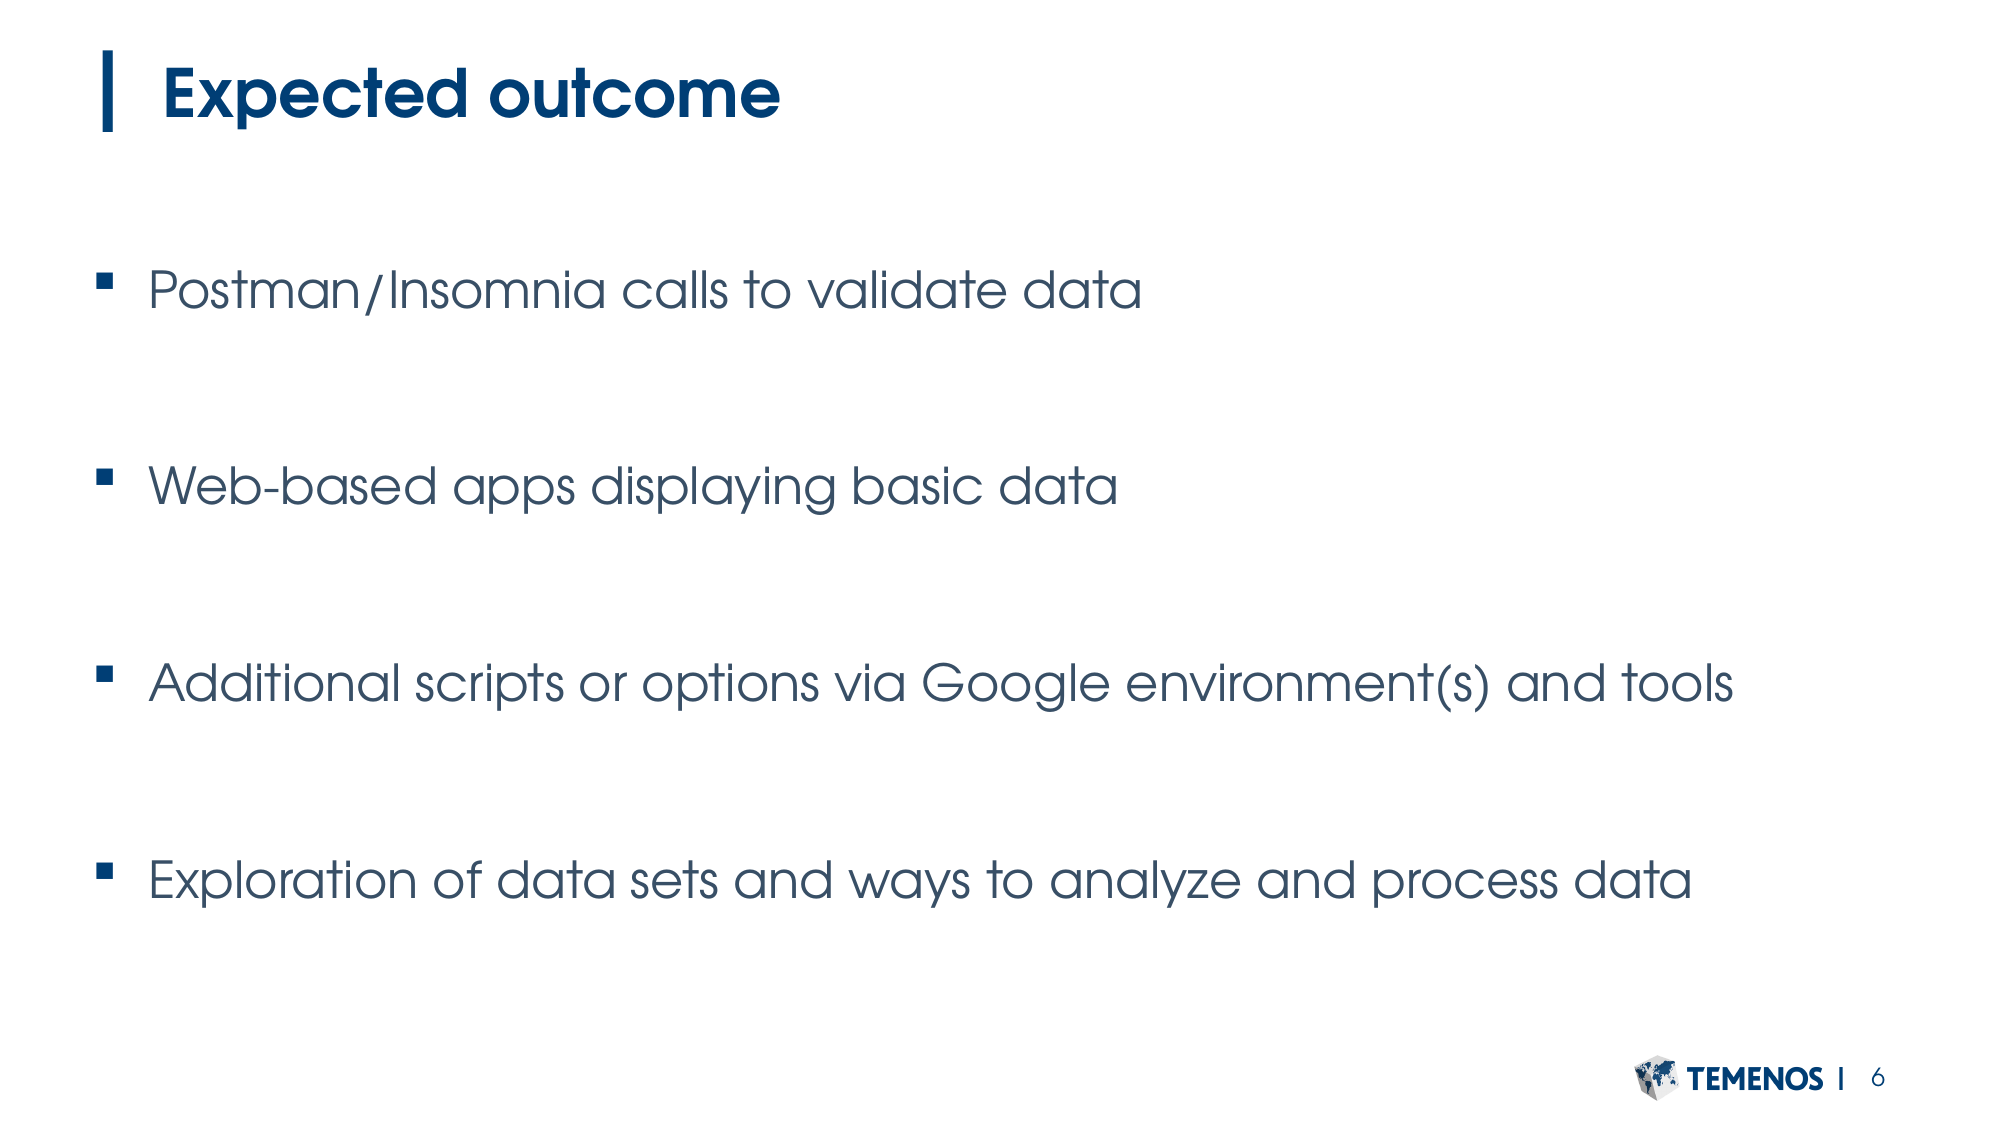

# Expected outcome
Postman/Insomnia calls to validate data

Web-based apps displaying basic data

Additional scripts or options via Google environment(s) and tools

Exploration of data sets and ways to analyze and process data
6